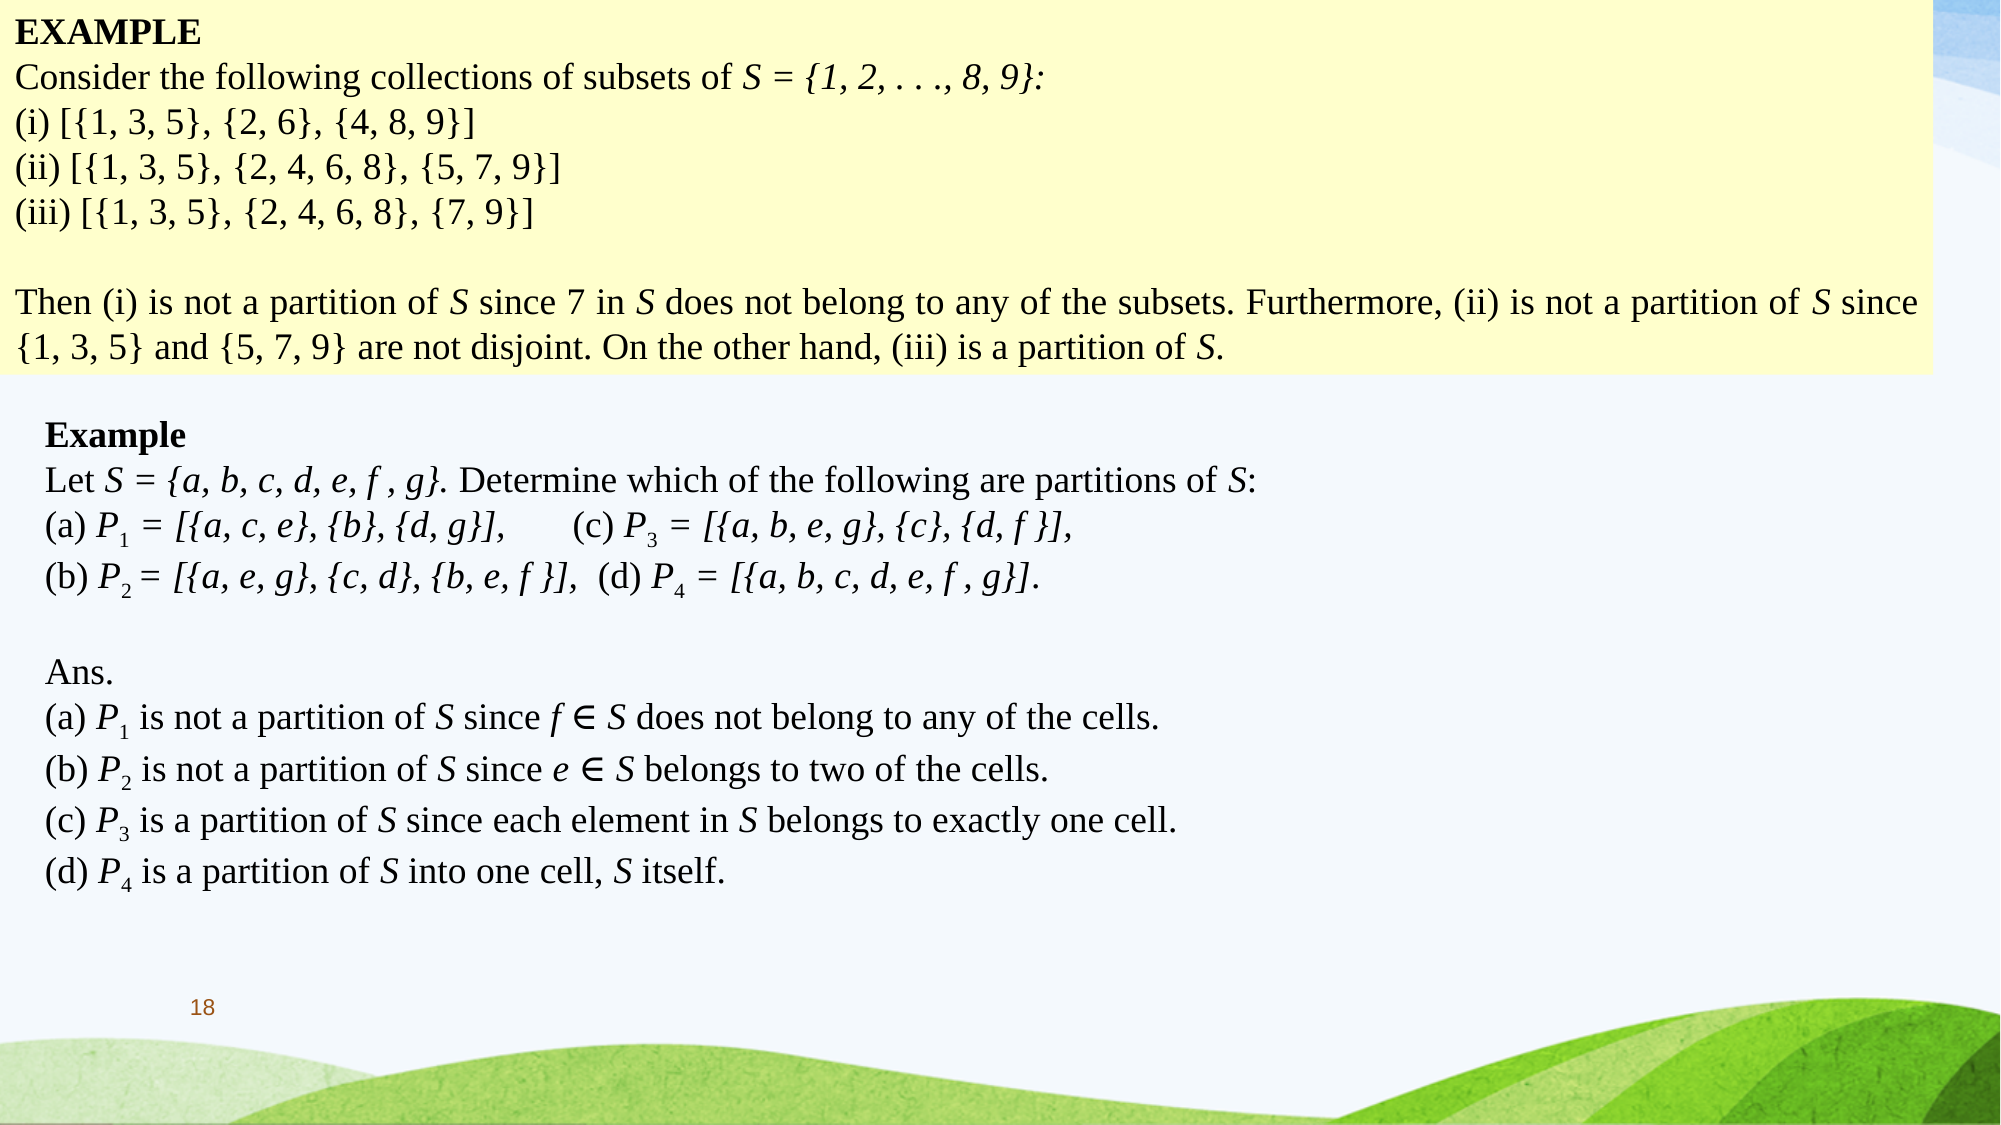

EXAMPLE
Consider the following collections of subsets of S = {1, 2, . . ., 8, 9}:
(i) [{1, 3, 5}, {2, 6}, {4, 8, 9}]
(ii) [{1, 3, 5}, {2, 4, 6, 8}, {5, 7, 9}]
(iii) [{1, 3, 5}, {2, 4, 6, 8}, {7, 9}]

Then (i) is not a partition of S since 7 in S does not belong to any of the subsets. Furthermore, (ii) is not a partition of S since {1, 3, 5} and {5, 7, 9} are not disjoint. On the other hand, (iii) is a partition of S.
Example
Let S = {a, b, c, d, e, f , g}. Determine which of the following are partitions of S:
(a) P1 = [{a, c, e}, {b}, {d, g}],       (c) P3 = [{a, b, e, g}, {c}, {d, f }],
(b) P2 = [{a, e, g}, {c, d}, {b, e, f }],  (d) P4 = [{a, b, c, d, e, f , g}].

Ans.
(a) P1 is not a partition of S since f ∈ S does not belong to any of the cells.
(b) P2 is not a partition of S since e ∈ S belongs to two of the cells.
(c) P3 is a partition of S since each element in S belongs to exactly one cell.
(d) P4 is a partition of S into one cell, S itself.
18